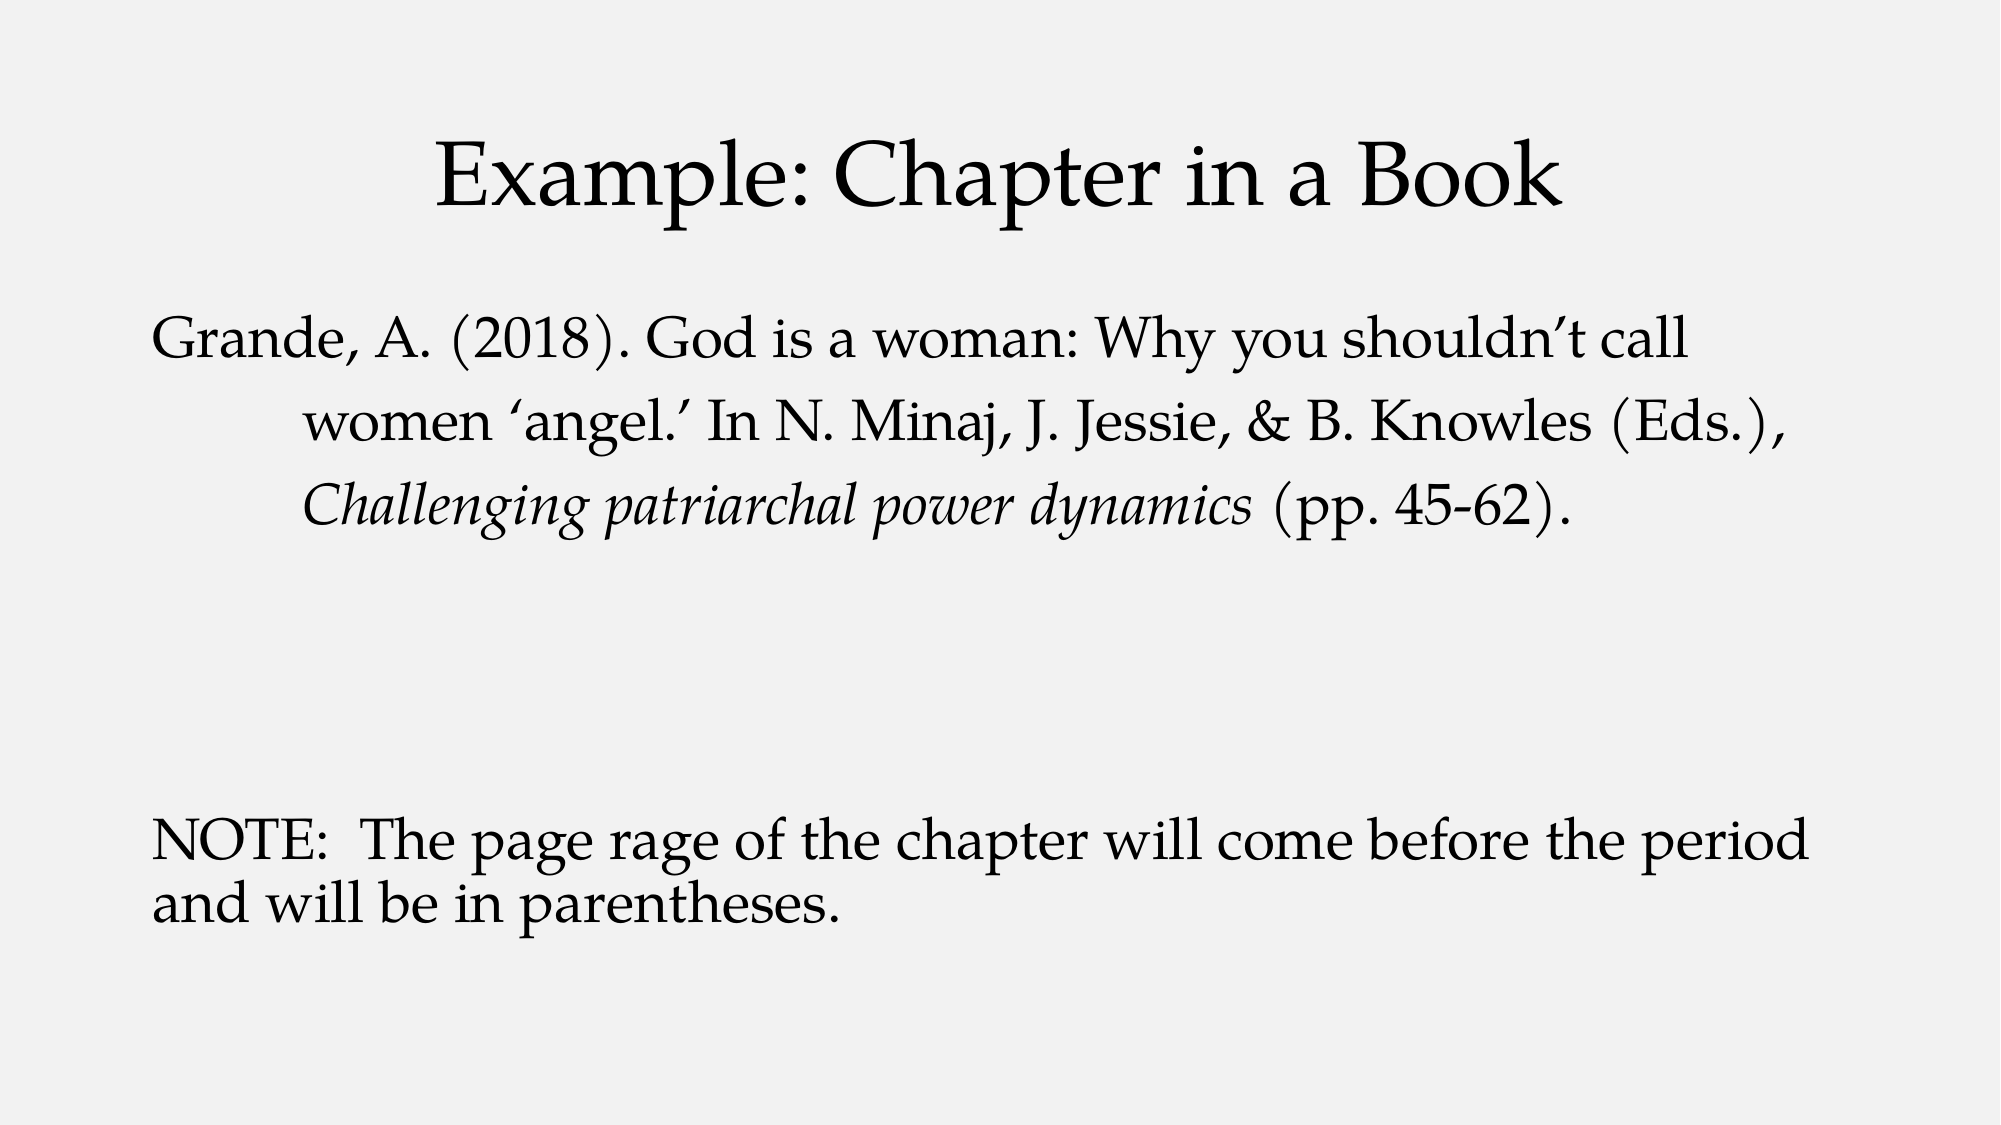

# Example: Chapter in a Book
Grande, A. (2018). God is a woman: Why you shouldn’t call
	women ‘angel.’ In N. Minaj, J. Jessie, & B. Knowles (Eds.),
	Challenging patriarchal power dynamics (pp. 45-62).

NOTE:  The page rage of the chapter will come before the period and will be in parentheses.